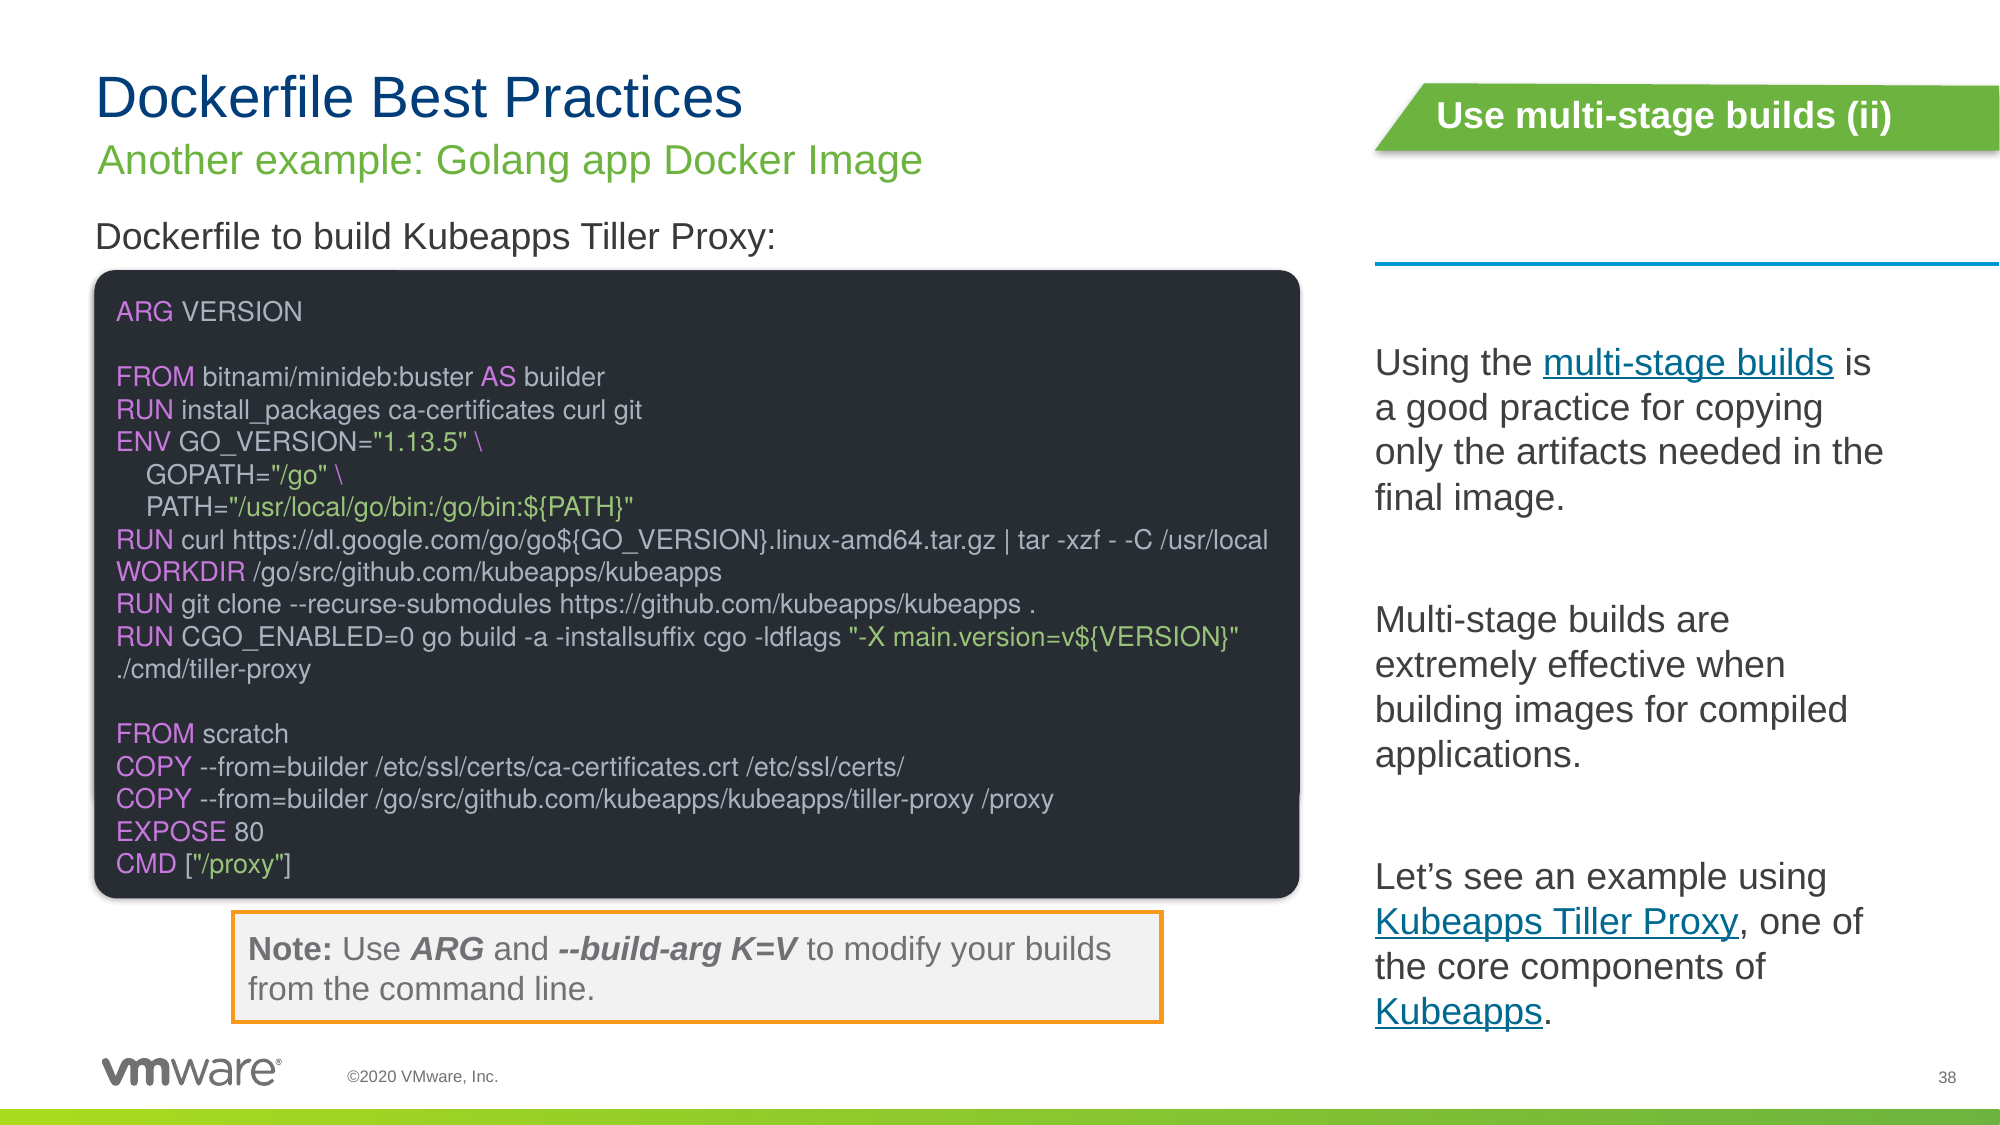

# Dockerfile Best Practices
Use multi-stage builds (ii)
Another example: Golang app Docker Image
Dockerfile to build Kubeapps Tiller Proxy:
Using the multi-stage builds is a good practice for copying only the artifacts needed in the final image.
Multi-stage builds are extremely effective when building images for compiled applications.
Let’s see an example using Kubeapps Tiller Proxy, one of the core components of Kubeapps.
ARG VERSION
 
FROM bitnami/minideb:buster AS builder
RUN install_packages ca-certificates curl git
ENV GO_VERSION="1.13.5" \
    GOPATH="/go" \
    PATH="/usr/local/go/bin:/go/bin:${PATH}"
RUN curl https://dl.google.com/go/go${GO_VERSION}.linux-amd64.tar.gz | tar -xzf - -C /usr/local
WORKDIR /go/src/github.com/kubeapps/kubeapps
RUN git clone --recurse-submodules https://github.com/kubeapps/kubeapps .
RUN CGO_ENABLED=0 go build -a -installsuffix cgo -ldflags "-X main.version=v${VERSION}" ./cmd/tiller-proxy
 
FROM scratch
COPY --from=builder /etc/ssl/certs/ca-certificates.crt /etc/ssl/certs/
COPY --from=builder /go/src/github.com/kubeapps/kubeapps/tiller-proxy /proxy
EXPOSE 80
CMD ["/proxy"]
ARG VERSION
 
FROM bitnami/minideb:stretch
RUN install_packages ca-certificates curl git
ENV GO_VERSION="1.13.5" \
    GOPATH="/go" \
    PATH="/usr/local/go/bin:/go/bin:${PATH}"
RUN curl https://dl.google.com/go/go${GO_VERSION}.linux-amd64.tar.gz | tar -xzf - -C /usr/local
WORKDIR /go/src/github.com/kubeapps/kubeapps
RUN git clone --recurse-submodules https://github.com/kubeapps/kubeapps .
RUN CGO_ENABLED=0 go build -a -installsuffix cgo -ldflags "-X main.version=v${VERSION}" ./cmd/tiller-proxy
 
EXPOSE 80
CMD ["/tiller-proxy"]

Note: Use ARG and --build-arg K=V to modify your builds from the command line.